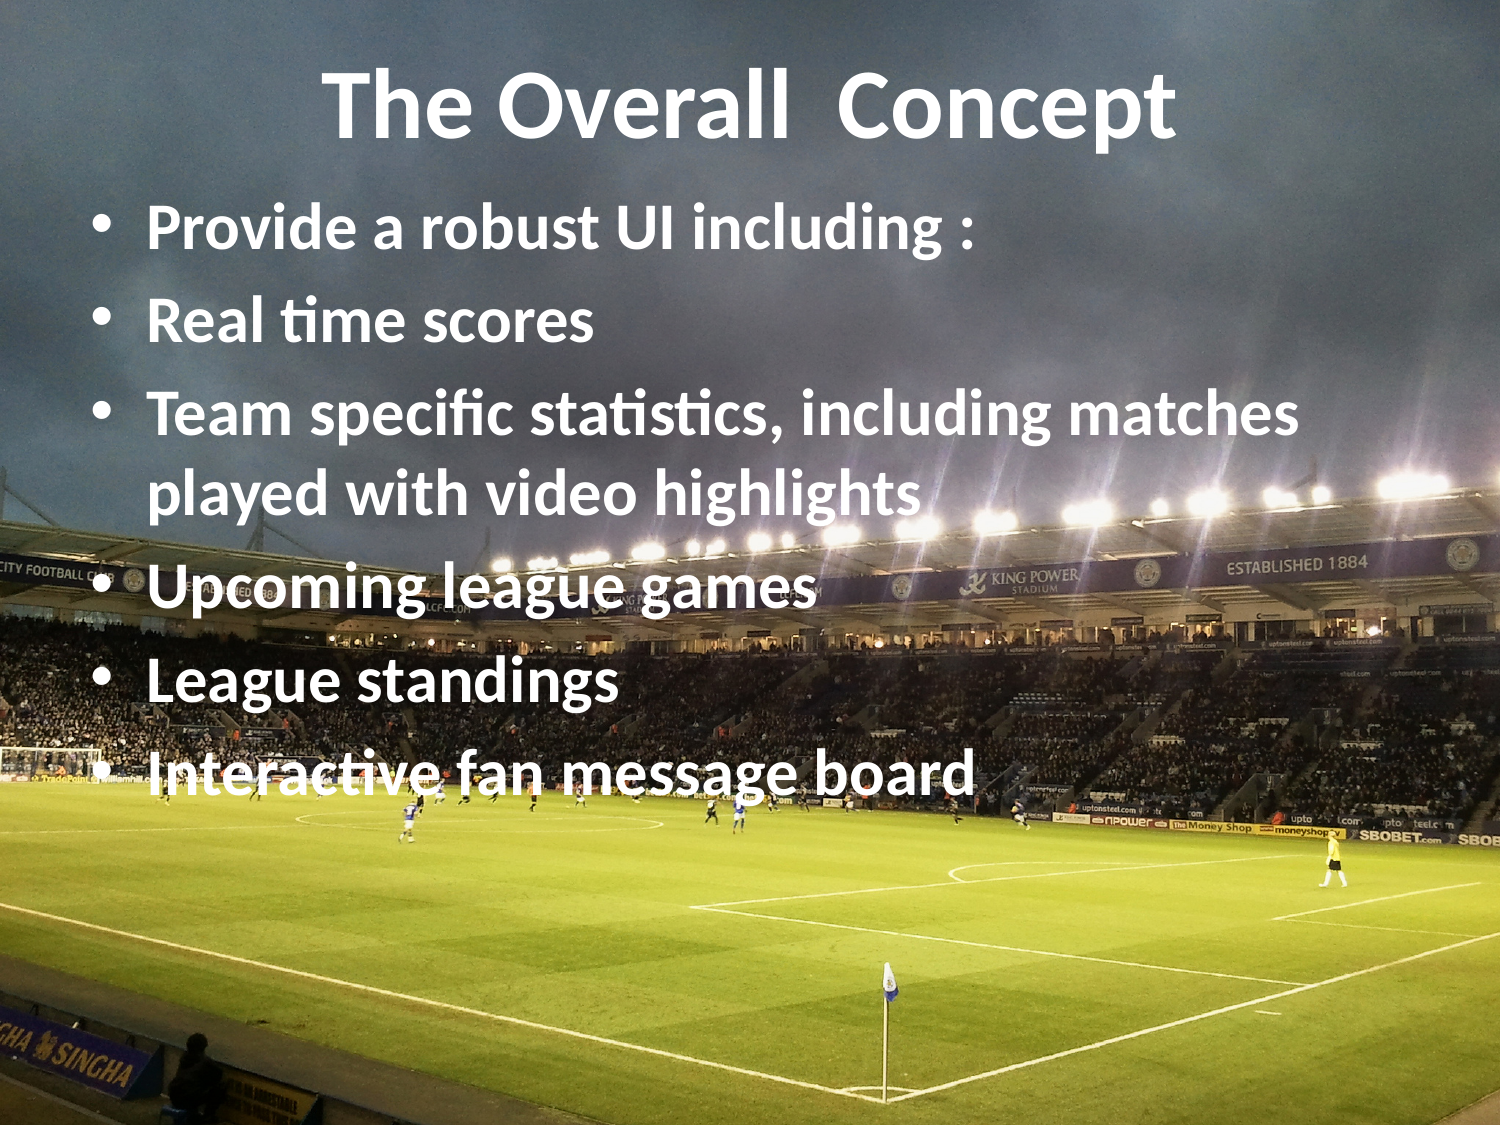

# The Overall  Concept
Provide a robust UI including :
Real time scores
Team specific statistics, including matches played with video highlights
Upcoming league games
League standings
Interactive fan message board